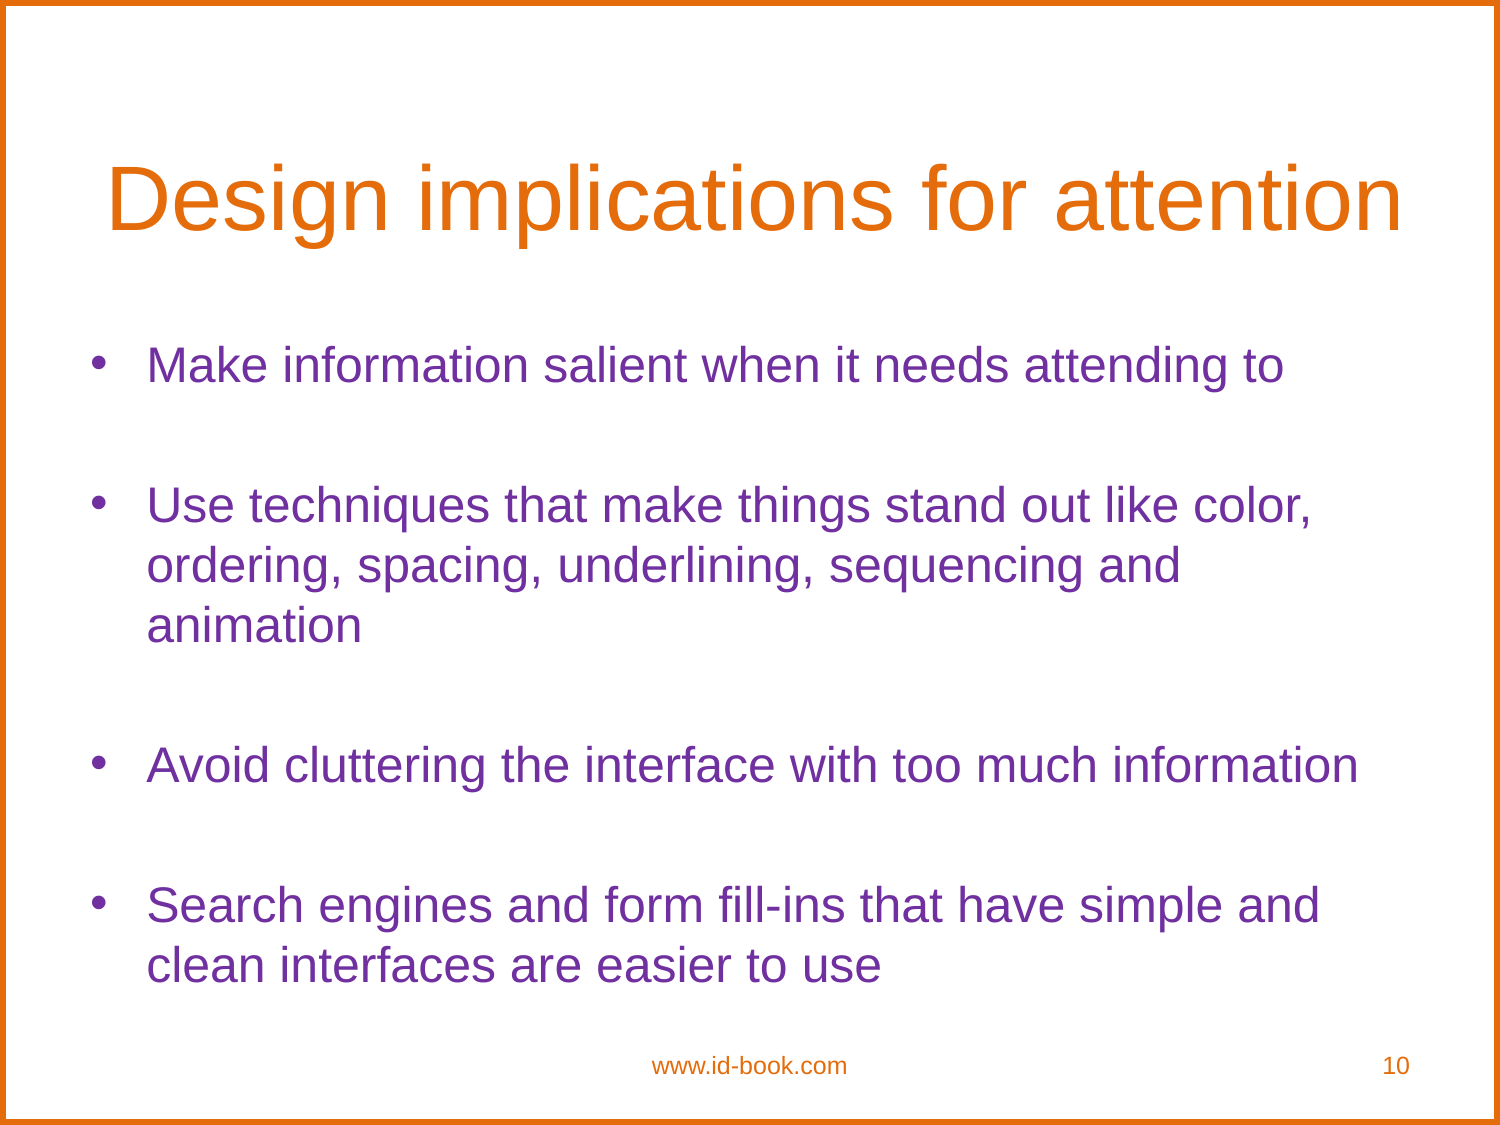

Design implications for attention
Make information salient when it needs attending to

Use techniques that make things stand out like color, ordering, spacing, underlining, sequencing and animation

Avoid cluttering the interface with too much information

Search engines and form fill-ins that have simple and clean interfaces are easier to use
www.id-book.com
10